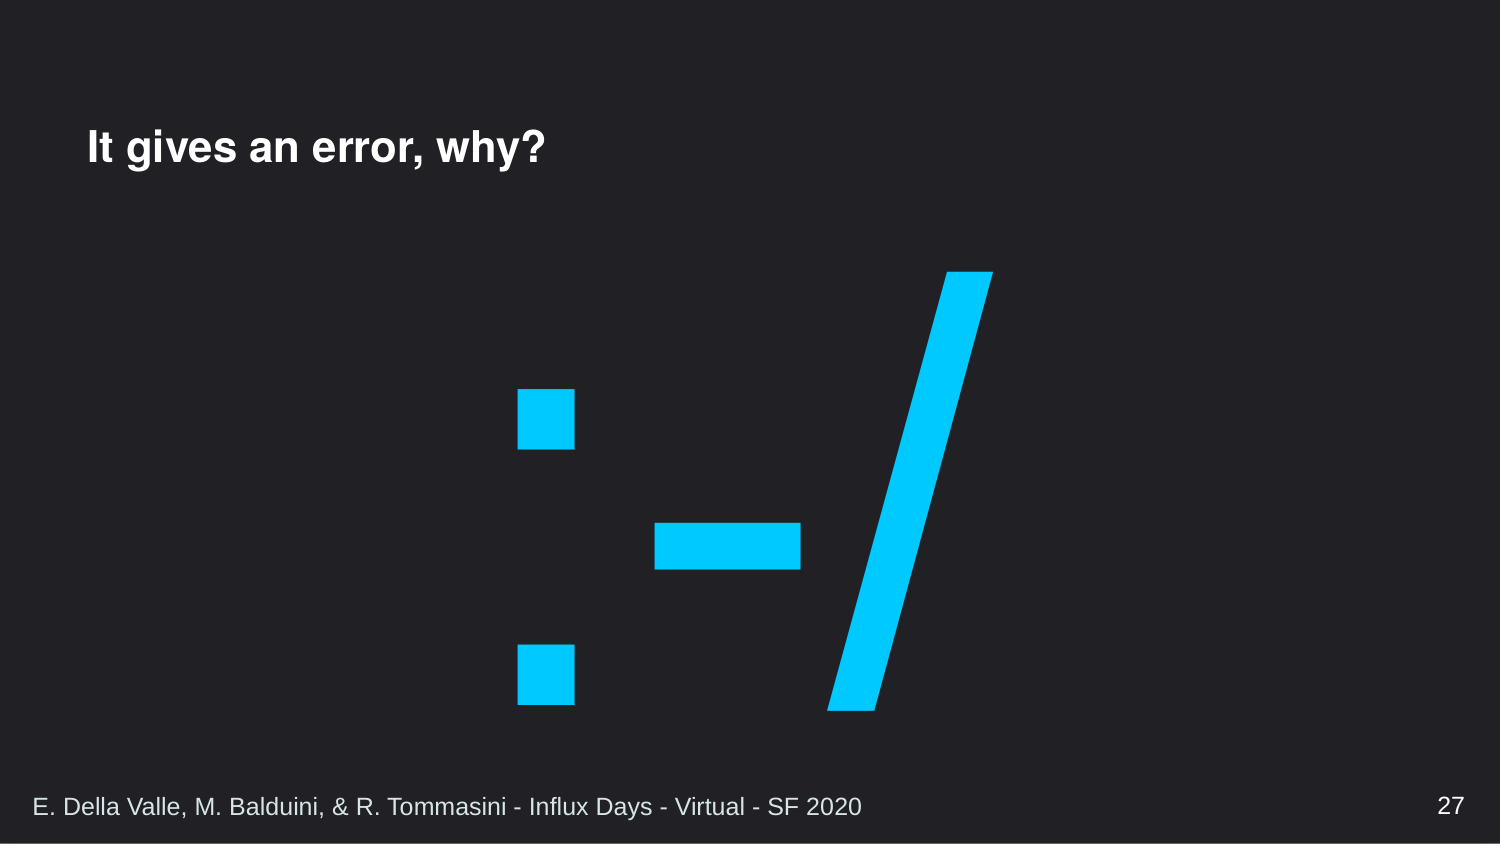

# It gives an error, why?
:-/
27
E. Della Valle, M. Balduini, & R. Tommasini - Influx Days - Virtual - SF 2020